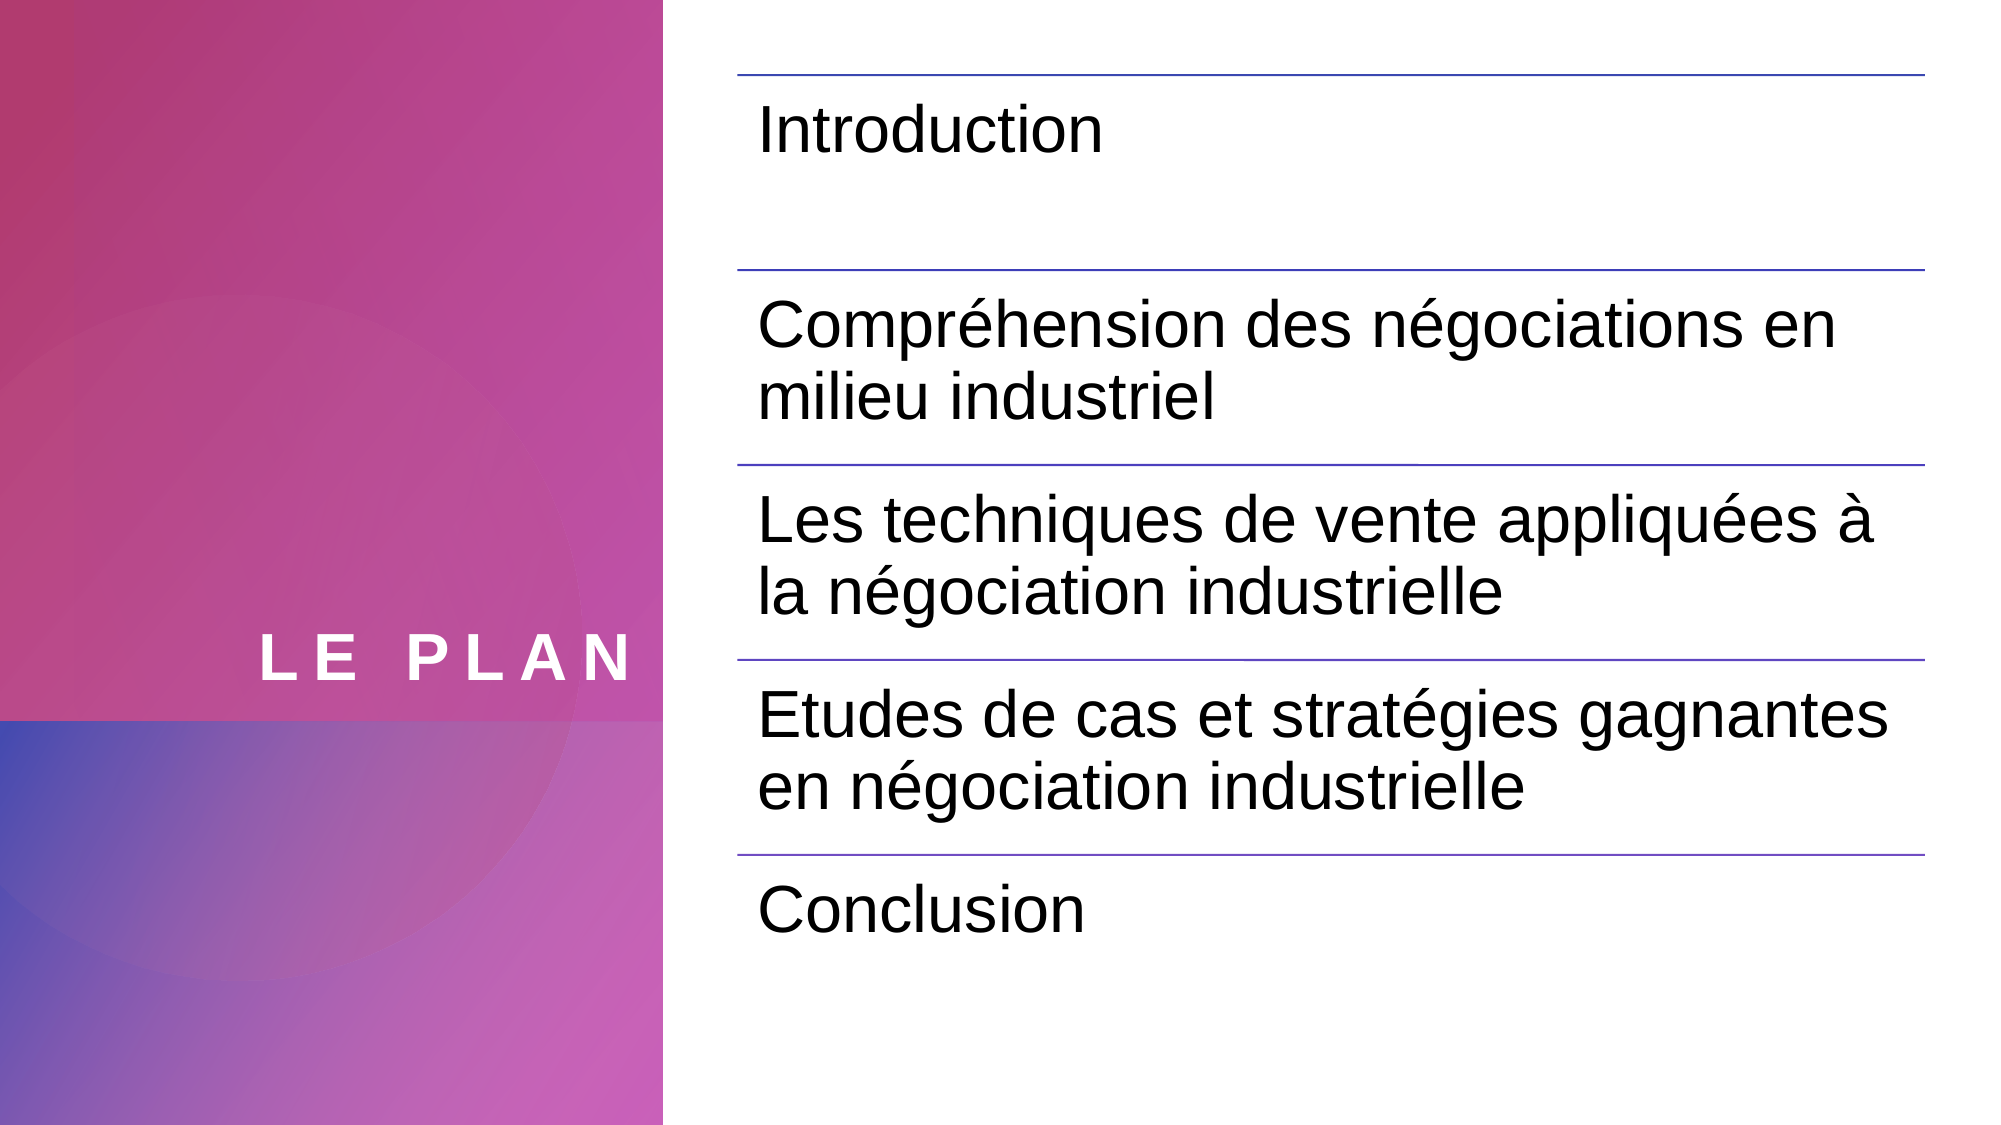

Introduction
Compréhension des négociations en milieu industriel
Les techniques de vente appliquées à la négociation industrielle
Etudes de cas et stratégies gagnantes en négociation industrielle
Conclusion
# Le plan